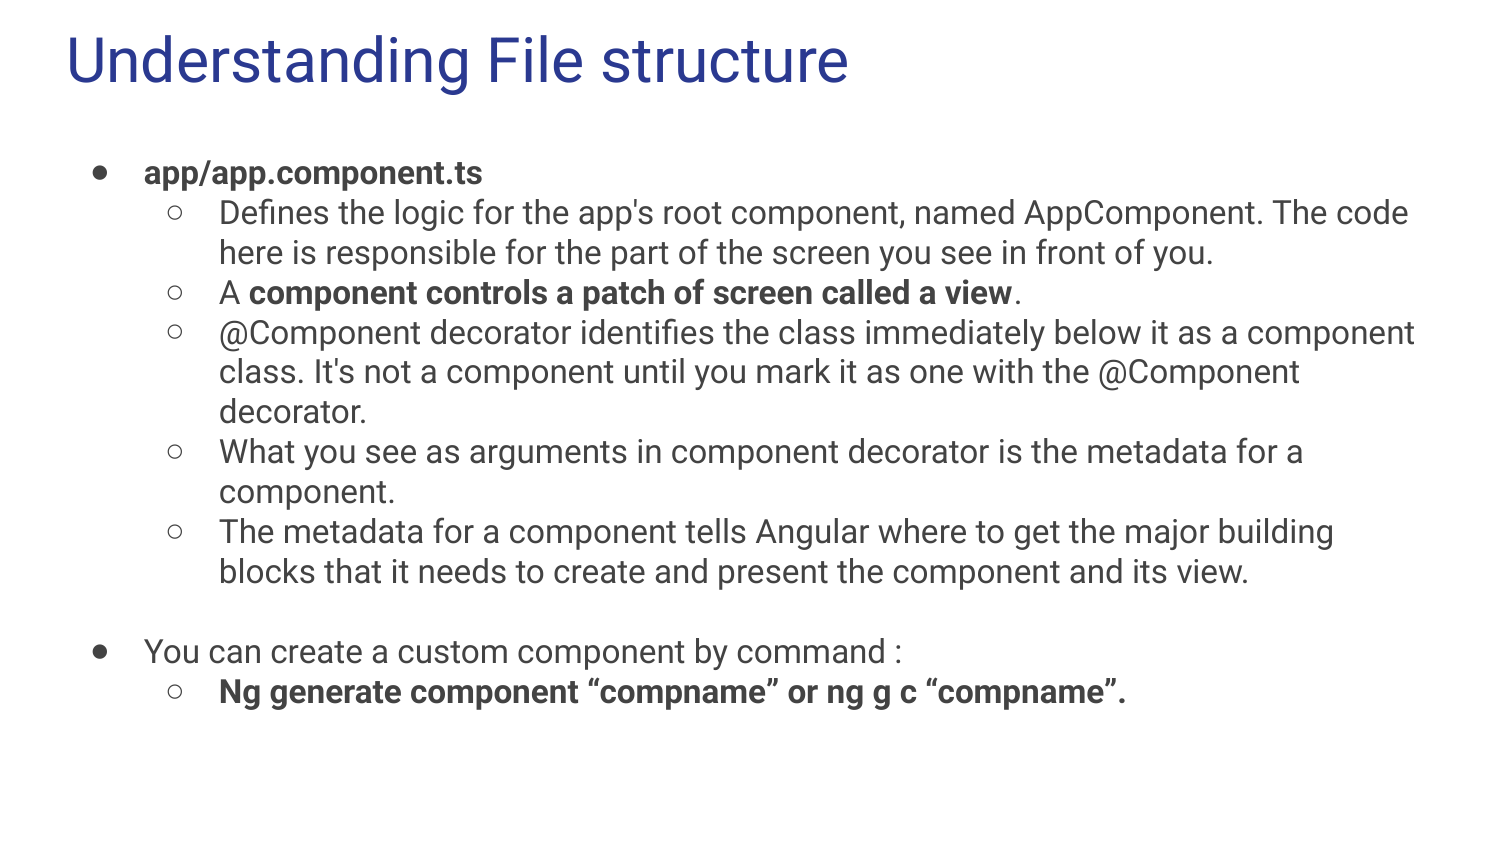

# Understanding File structure
app/app.component.ts
Defines the logic for the app's root component, named AppComponent. The code here is responsible for the part of the screen you see in front of you.
A component controls a patch of screen called a view.
@Component decorator identifies the class immediately below it as a component class. It's not a component until you mark it as one with the @Component decorator.
What you see as arguments in component decorator is the metadata for a component.
The metadata for a component tells Angular where to get the major building blocks that it needs to create and present the component and its view.

You can create a custom component by command :
Ng generate component “compname” or ng g c “compname”.